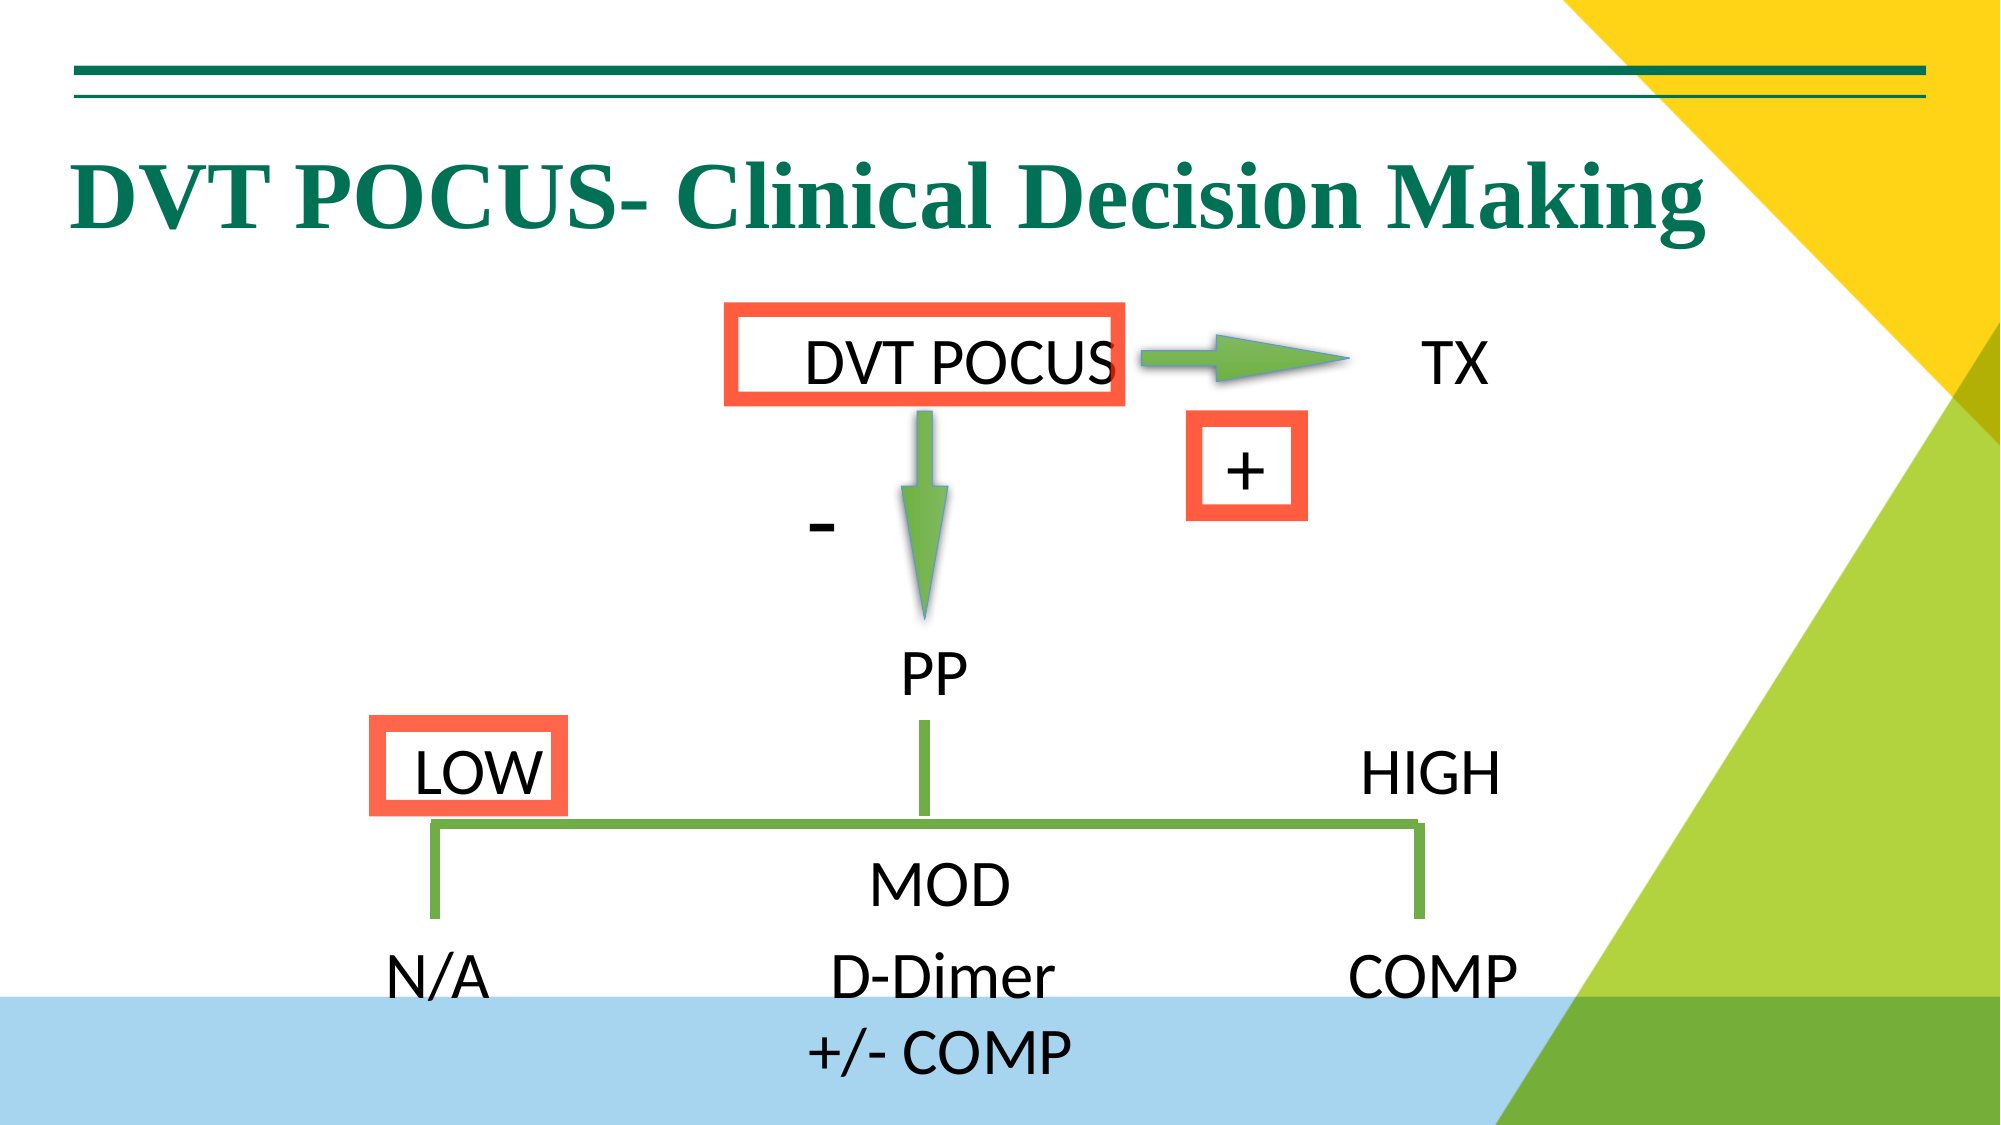

# DVT POCUS- Clinical Decision Making

DVT POCUS
TX

+

-

PP
LOW

HIGH

MOD
N/A
D-Dimer
COMP
+/- COMP